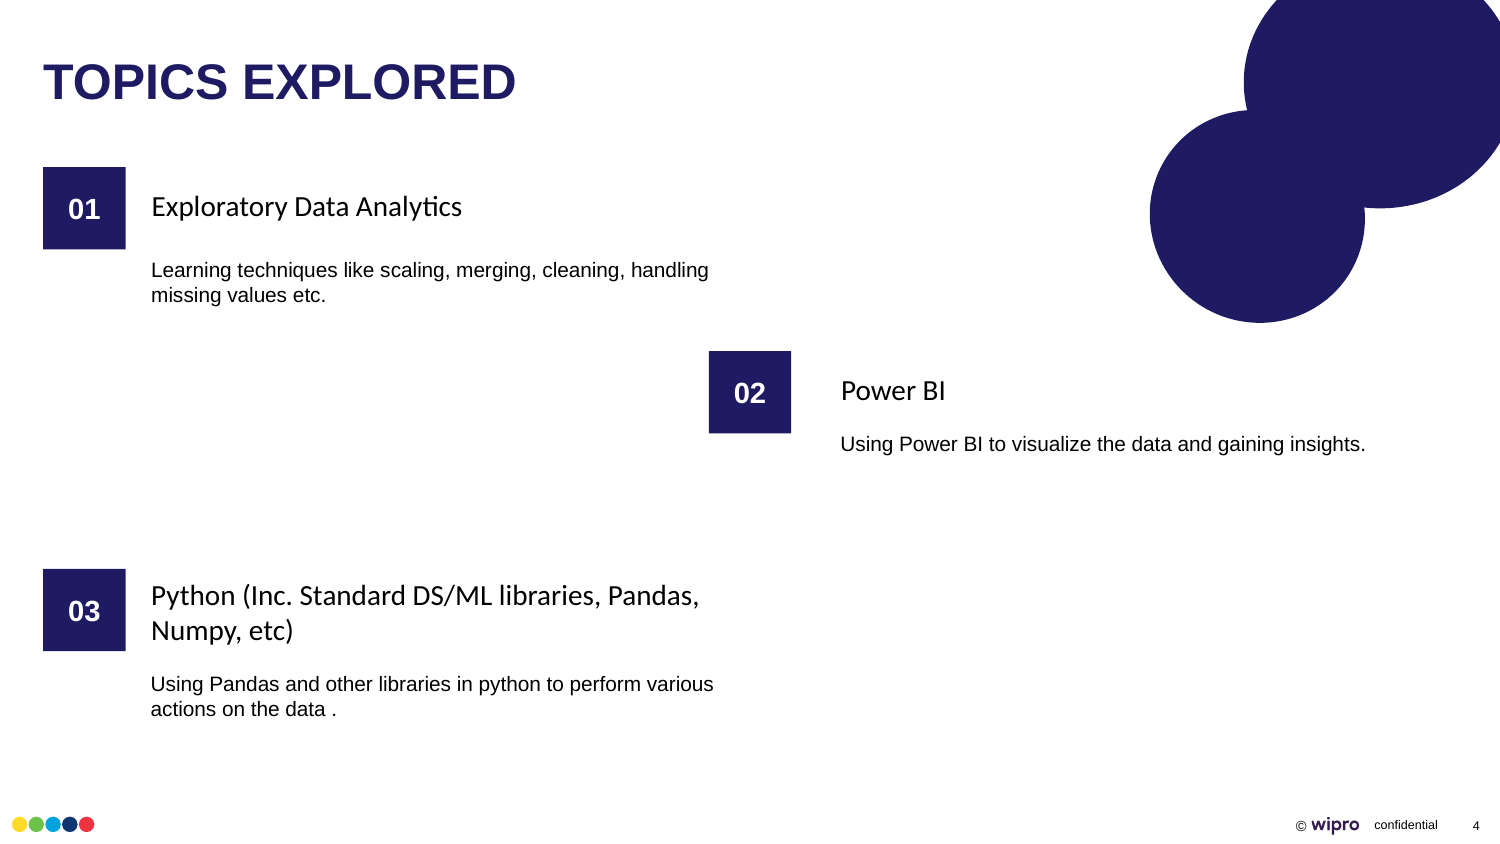

# TOPICS EXPLORED

01
Exploratory Data Analytics

Learning techniques like scaling, merging, cleaning, handling missing values etc.
02
Power BI

Using Power BI to visualize the data and gaining insights.
03
Python (Inc. Standard DS/ML libraries, Pandas, Numpy, etc)

Using Pandas and other libraries in python to perform various actions on the data .